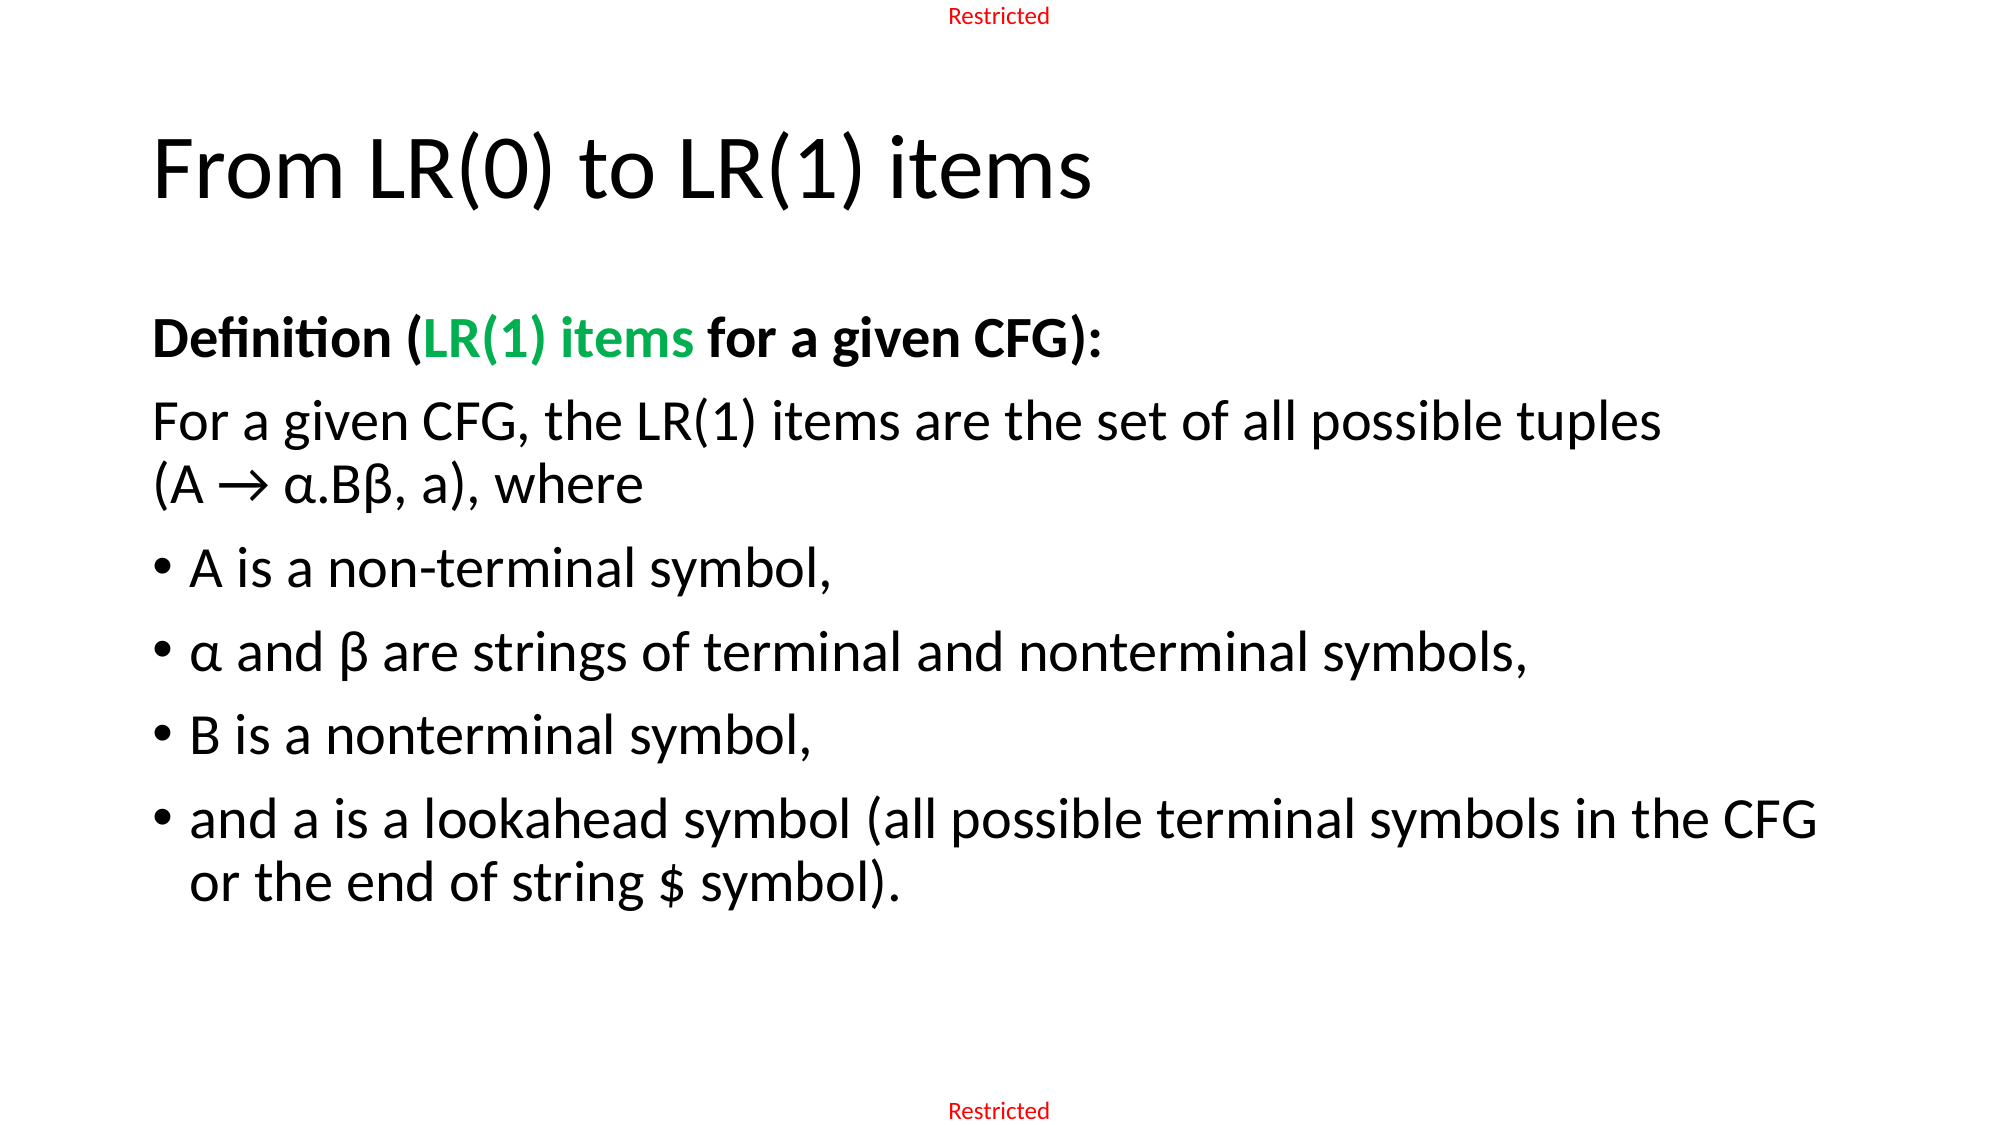

# From LR(0) to LR(1) items
Definition (LR(1) items for a given CFG):
For a given CFG, the LR(1) items are the set of all possible tuples
(A → α.Bβ, a), where
A is a non-terminal symbol,
α and β are strings of terminal and nonterminal symbols,
B is a nonterminal symbol,
and a is a lookahead symbol (all possible terminal symbols in the CFG or the end of string $ symbol).